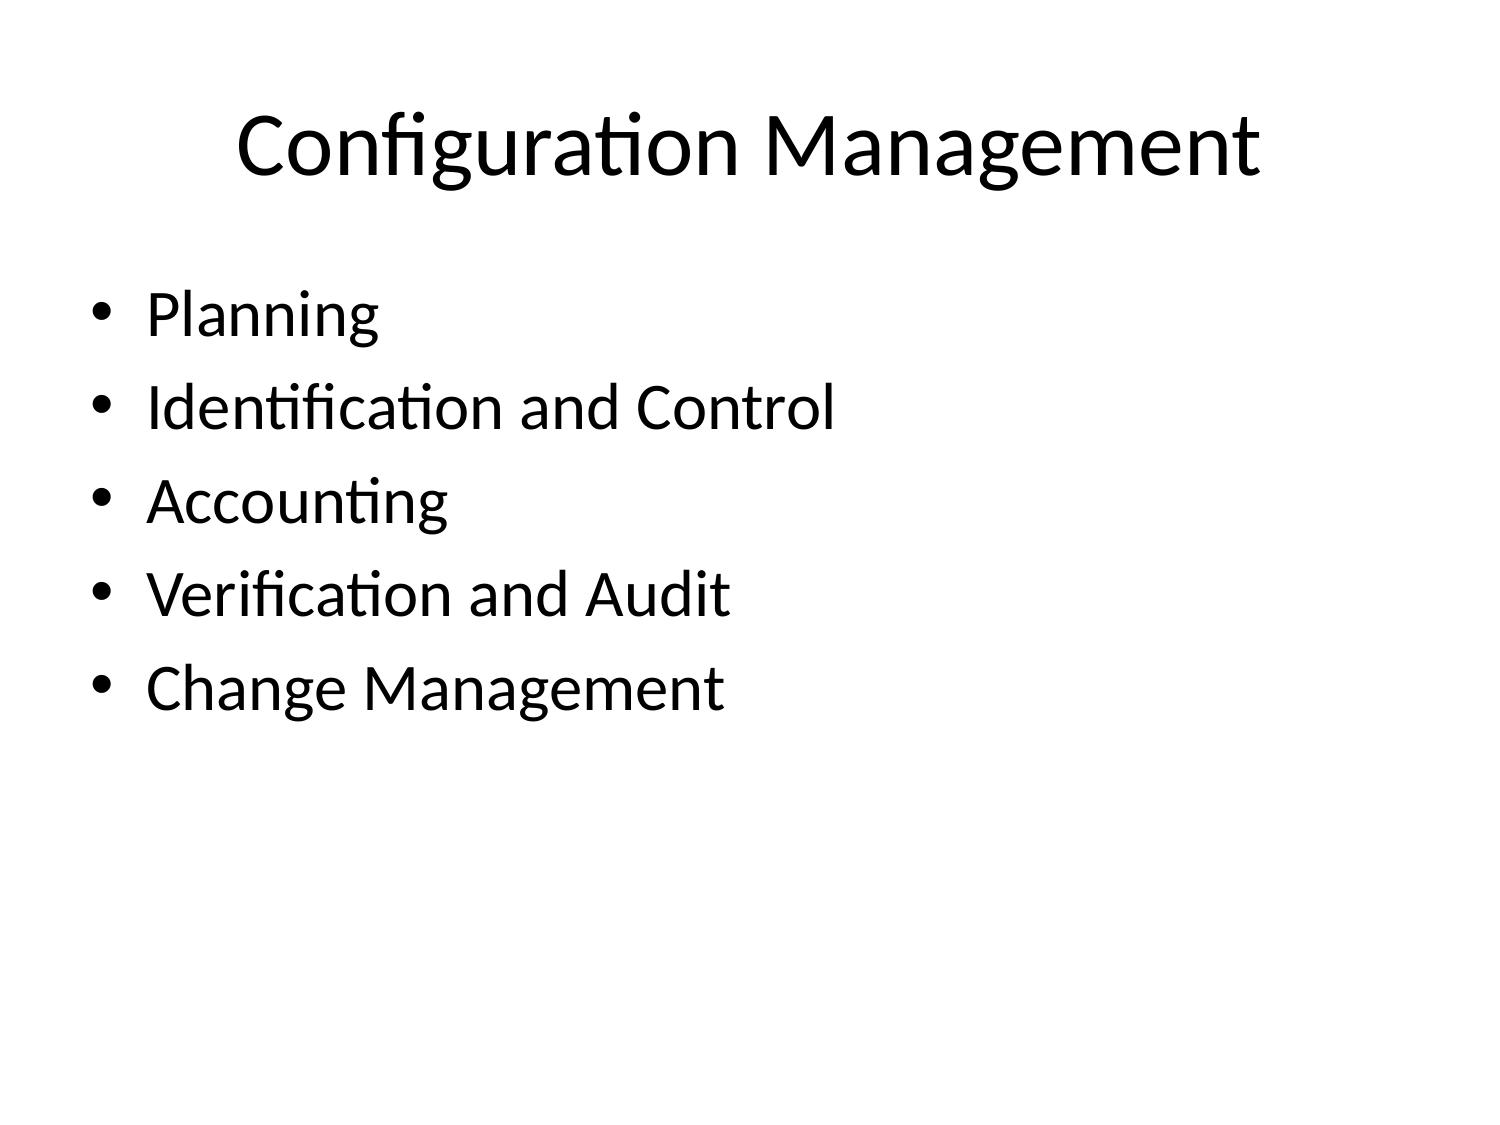

# Configuration Management
Planning
Identification and Control
Accounting
Verification and Audit
Change Management